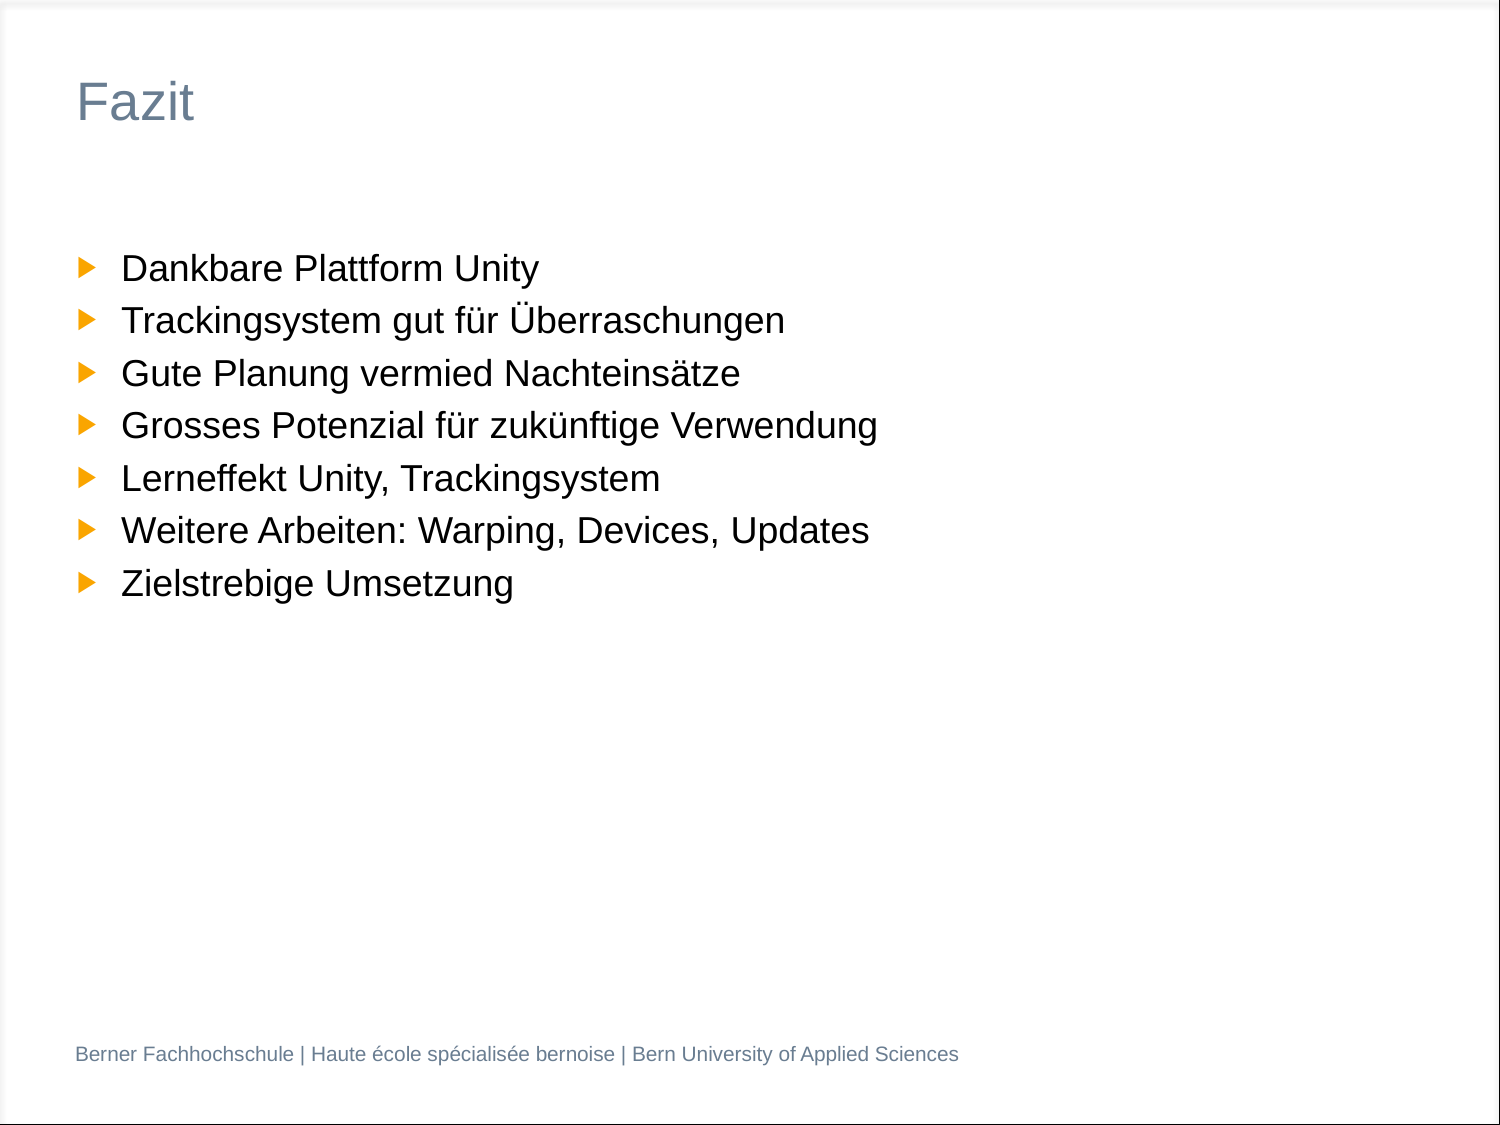

# Fazit
Dankbare Plattform Unity
Trackingsystem gut für Überraschungen
Gute Planung vermied Nachteinsätze
Grosses Potenzial für zukünftige Verwendung
Lerneffekt Unity, Trackingsystem
Weitere Arbeiten: Warping, Devices, Updates
Zielstrebige Umsetzung